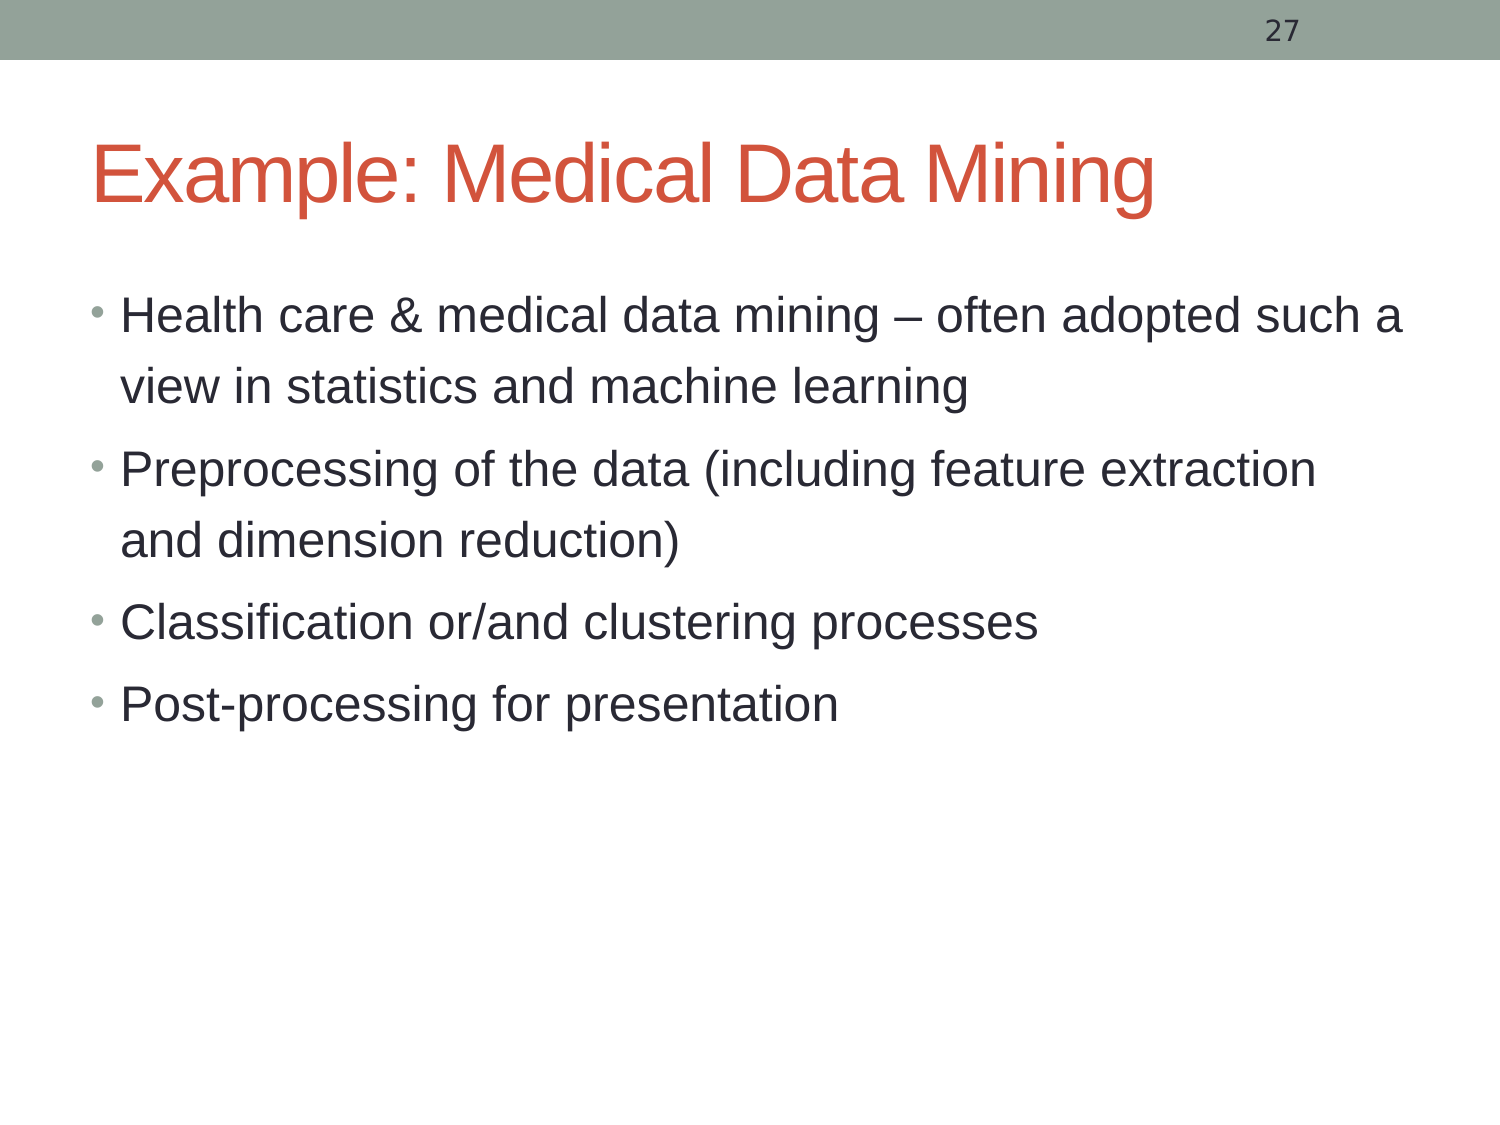

27
# Example: Medical Data Mining
Health care & medical data mining – often adopted such a view in statistics and machine learning
Preprocessing of the data (including feature extraction and dimension reduction)
Classification or/and clustering processes
Post-processing for presentation